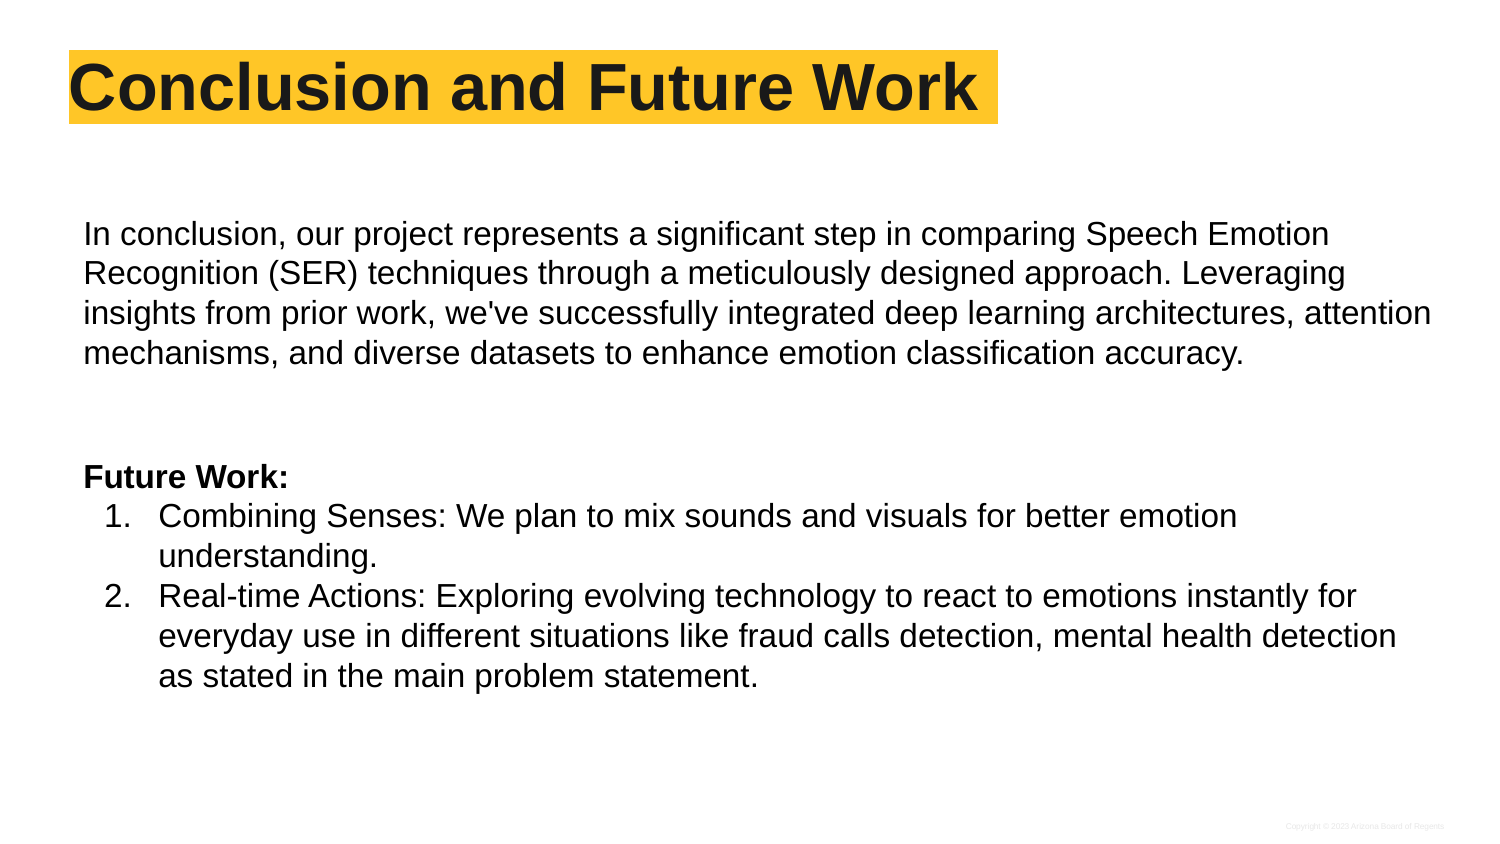

# Conclusion and Future Work
In conclusion, our project represents a significant step in comparing Speech Emotion Recognition (SER) techniques through a meticulously designed approach. Leveraging insights from prior work, we've successfully integrated deep learning architectures, attention mechanisms, and diverse datasets to enhance emotion classification accuracy.
Future Work:
Combining Senses: We plan to mix sounds and visuals for better emotion understanding.
Real-time Actions: Exploring evolving technology to react to emotions instantly for everyday use in different situations like fraud calls detection, mental health detection as stated in the main problem statement.